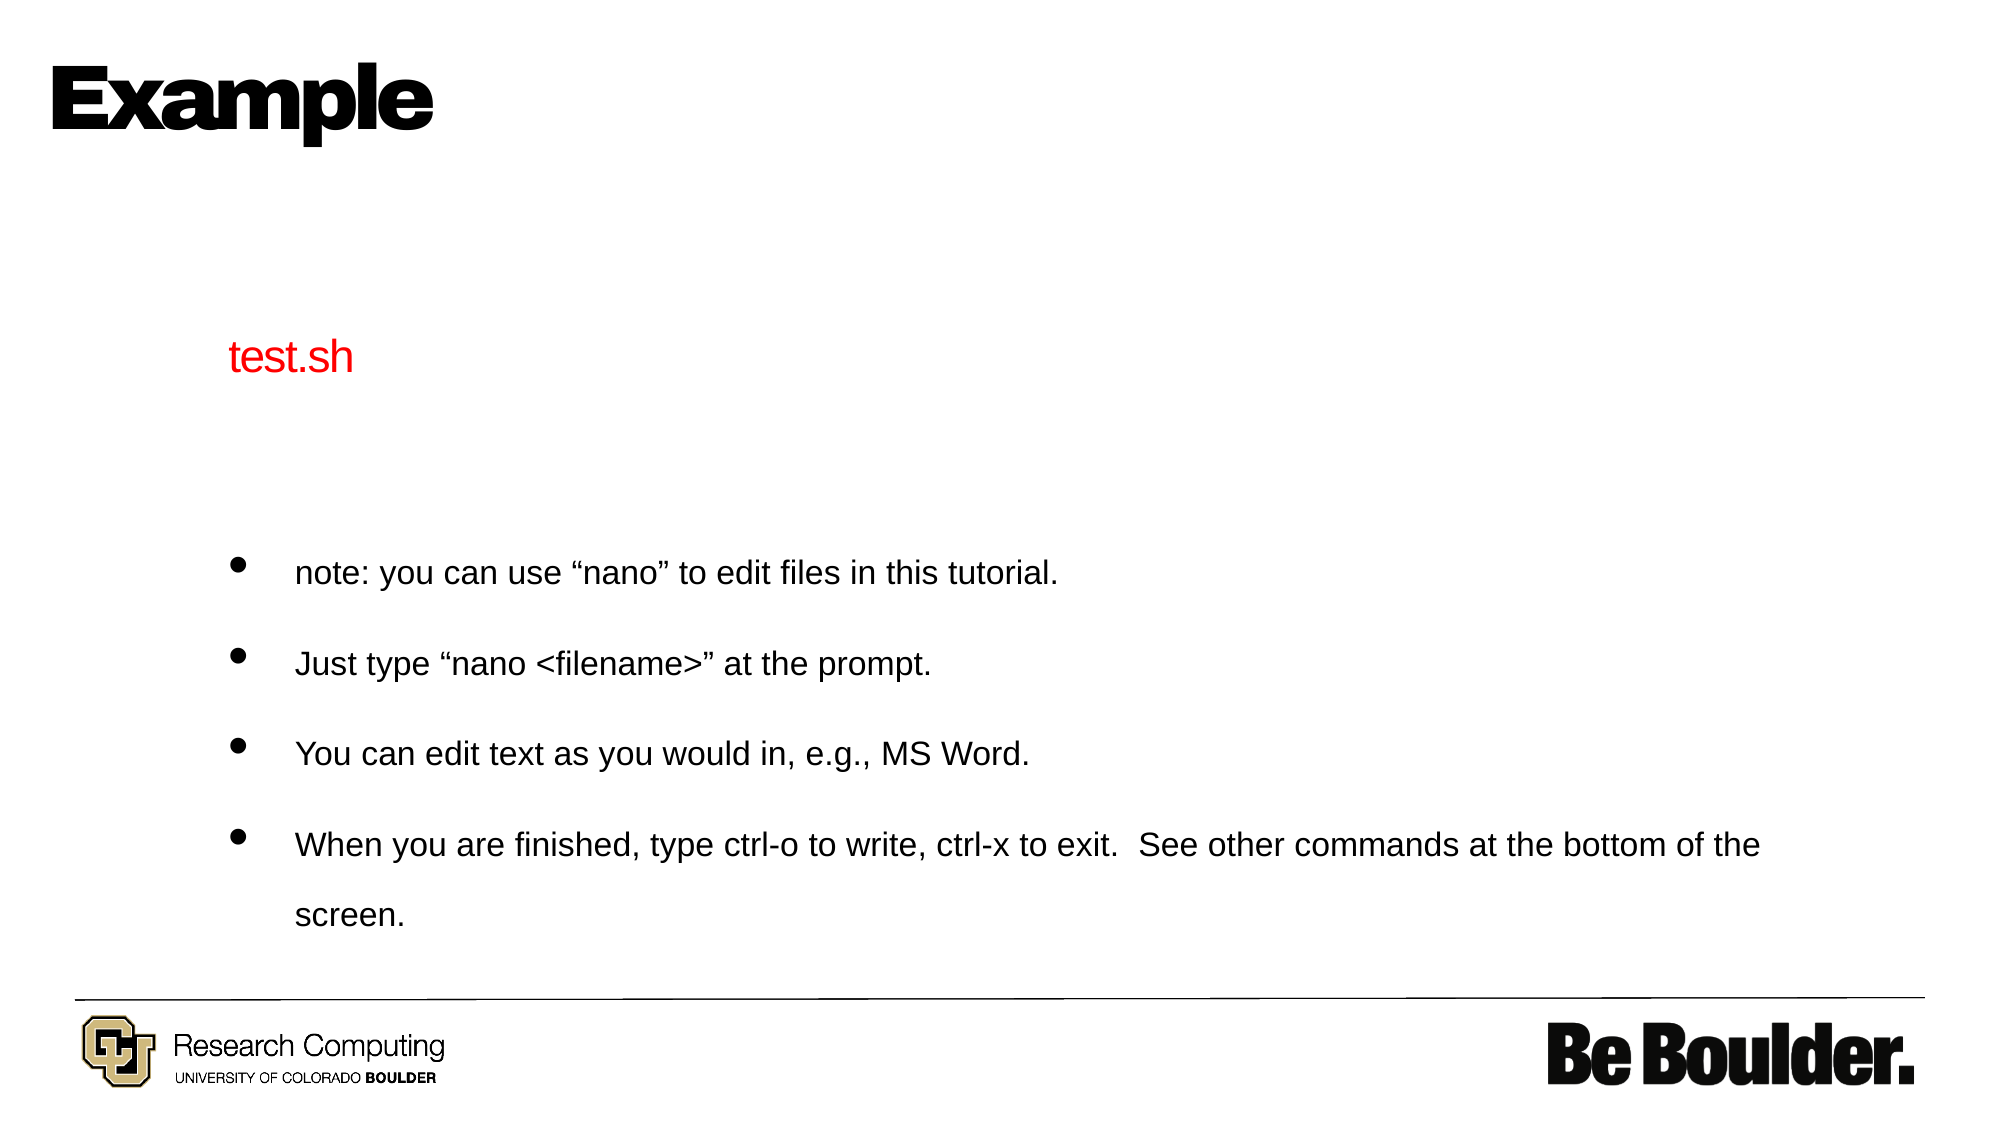

# Example
test.sh

note: you can use “nano” to edit files in this tutorial.
Just type “nano <filename>” at the prompt.
You can edit text as you would in, e.g., MS Word.
When you are finished, type ctrl-o to write, ctrl-x to exit.  See other commands at the bottom of the screen.